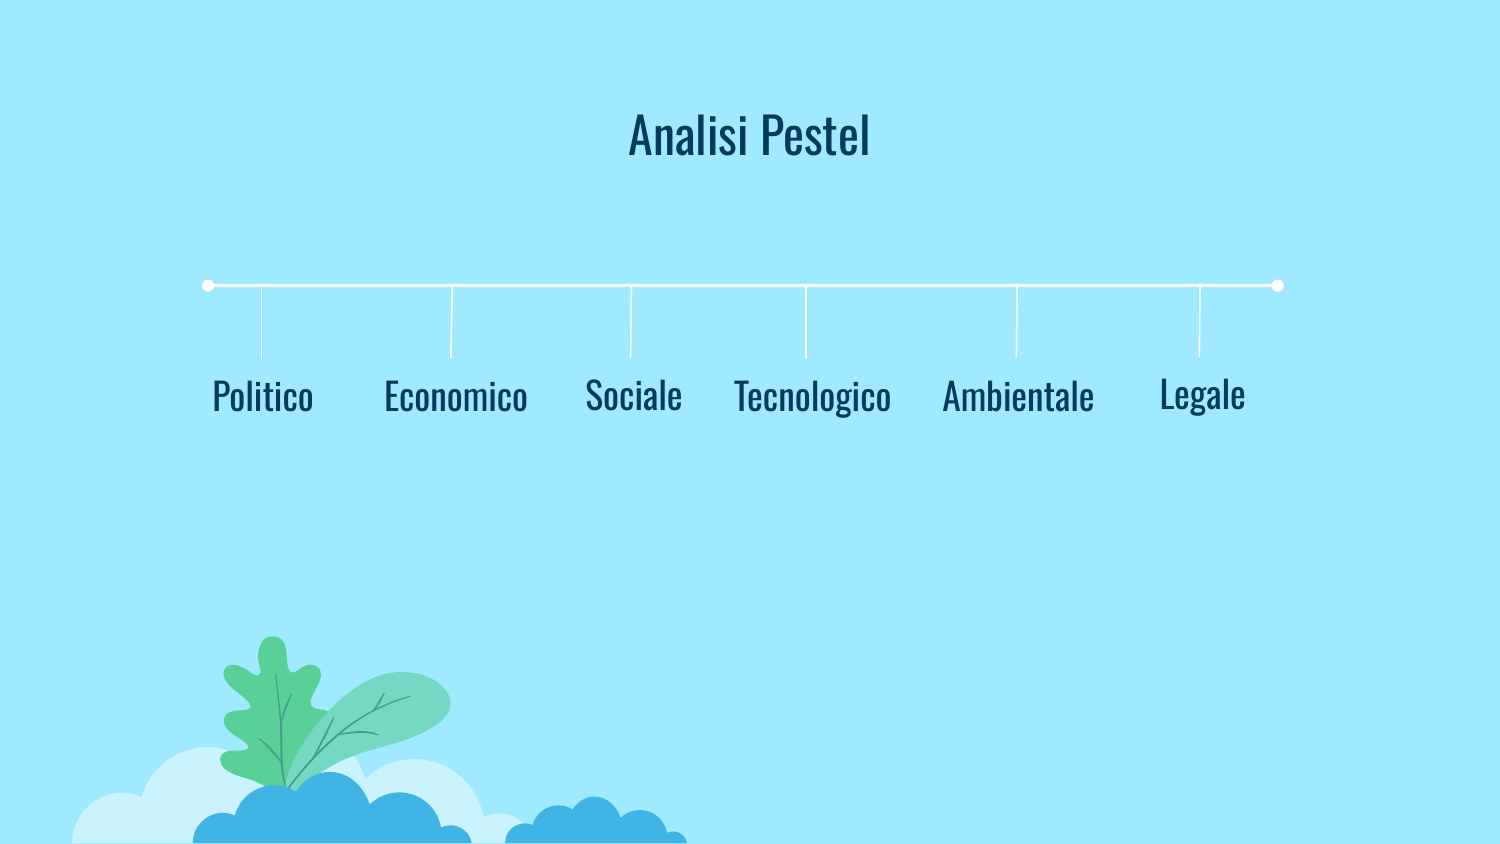

# Analisi Pestel

Legale
Sociale

Politico
Economico

Tecnologico

Ambientale

Politiche Fiscali
Regolamenti Ambientali

Smaltimento delle batterie
Direttive 2006/66/CE
Legislazione Italiana
Incentivi Fiscali